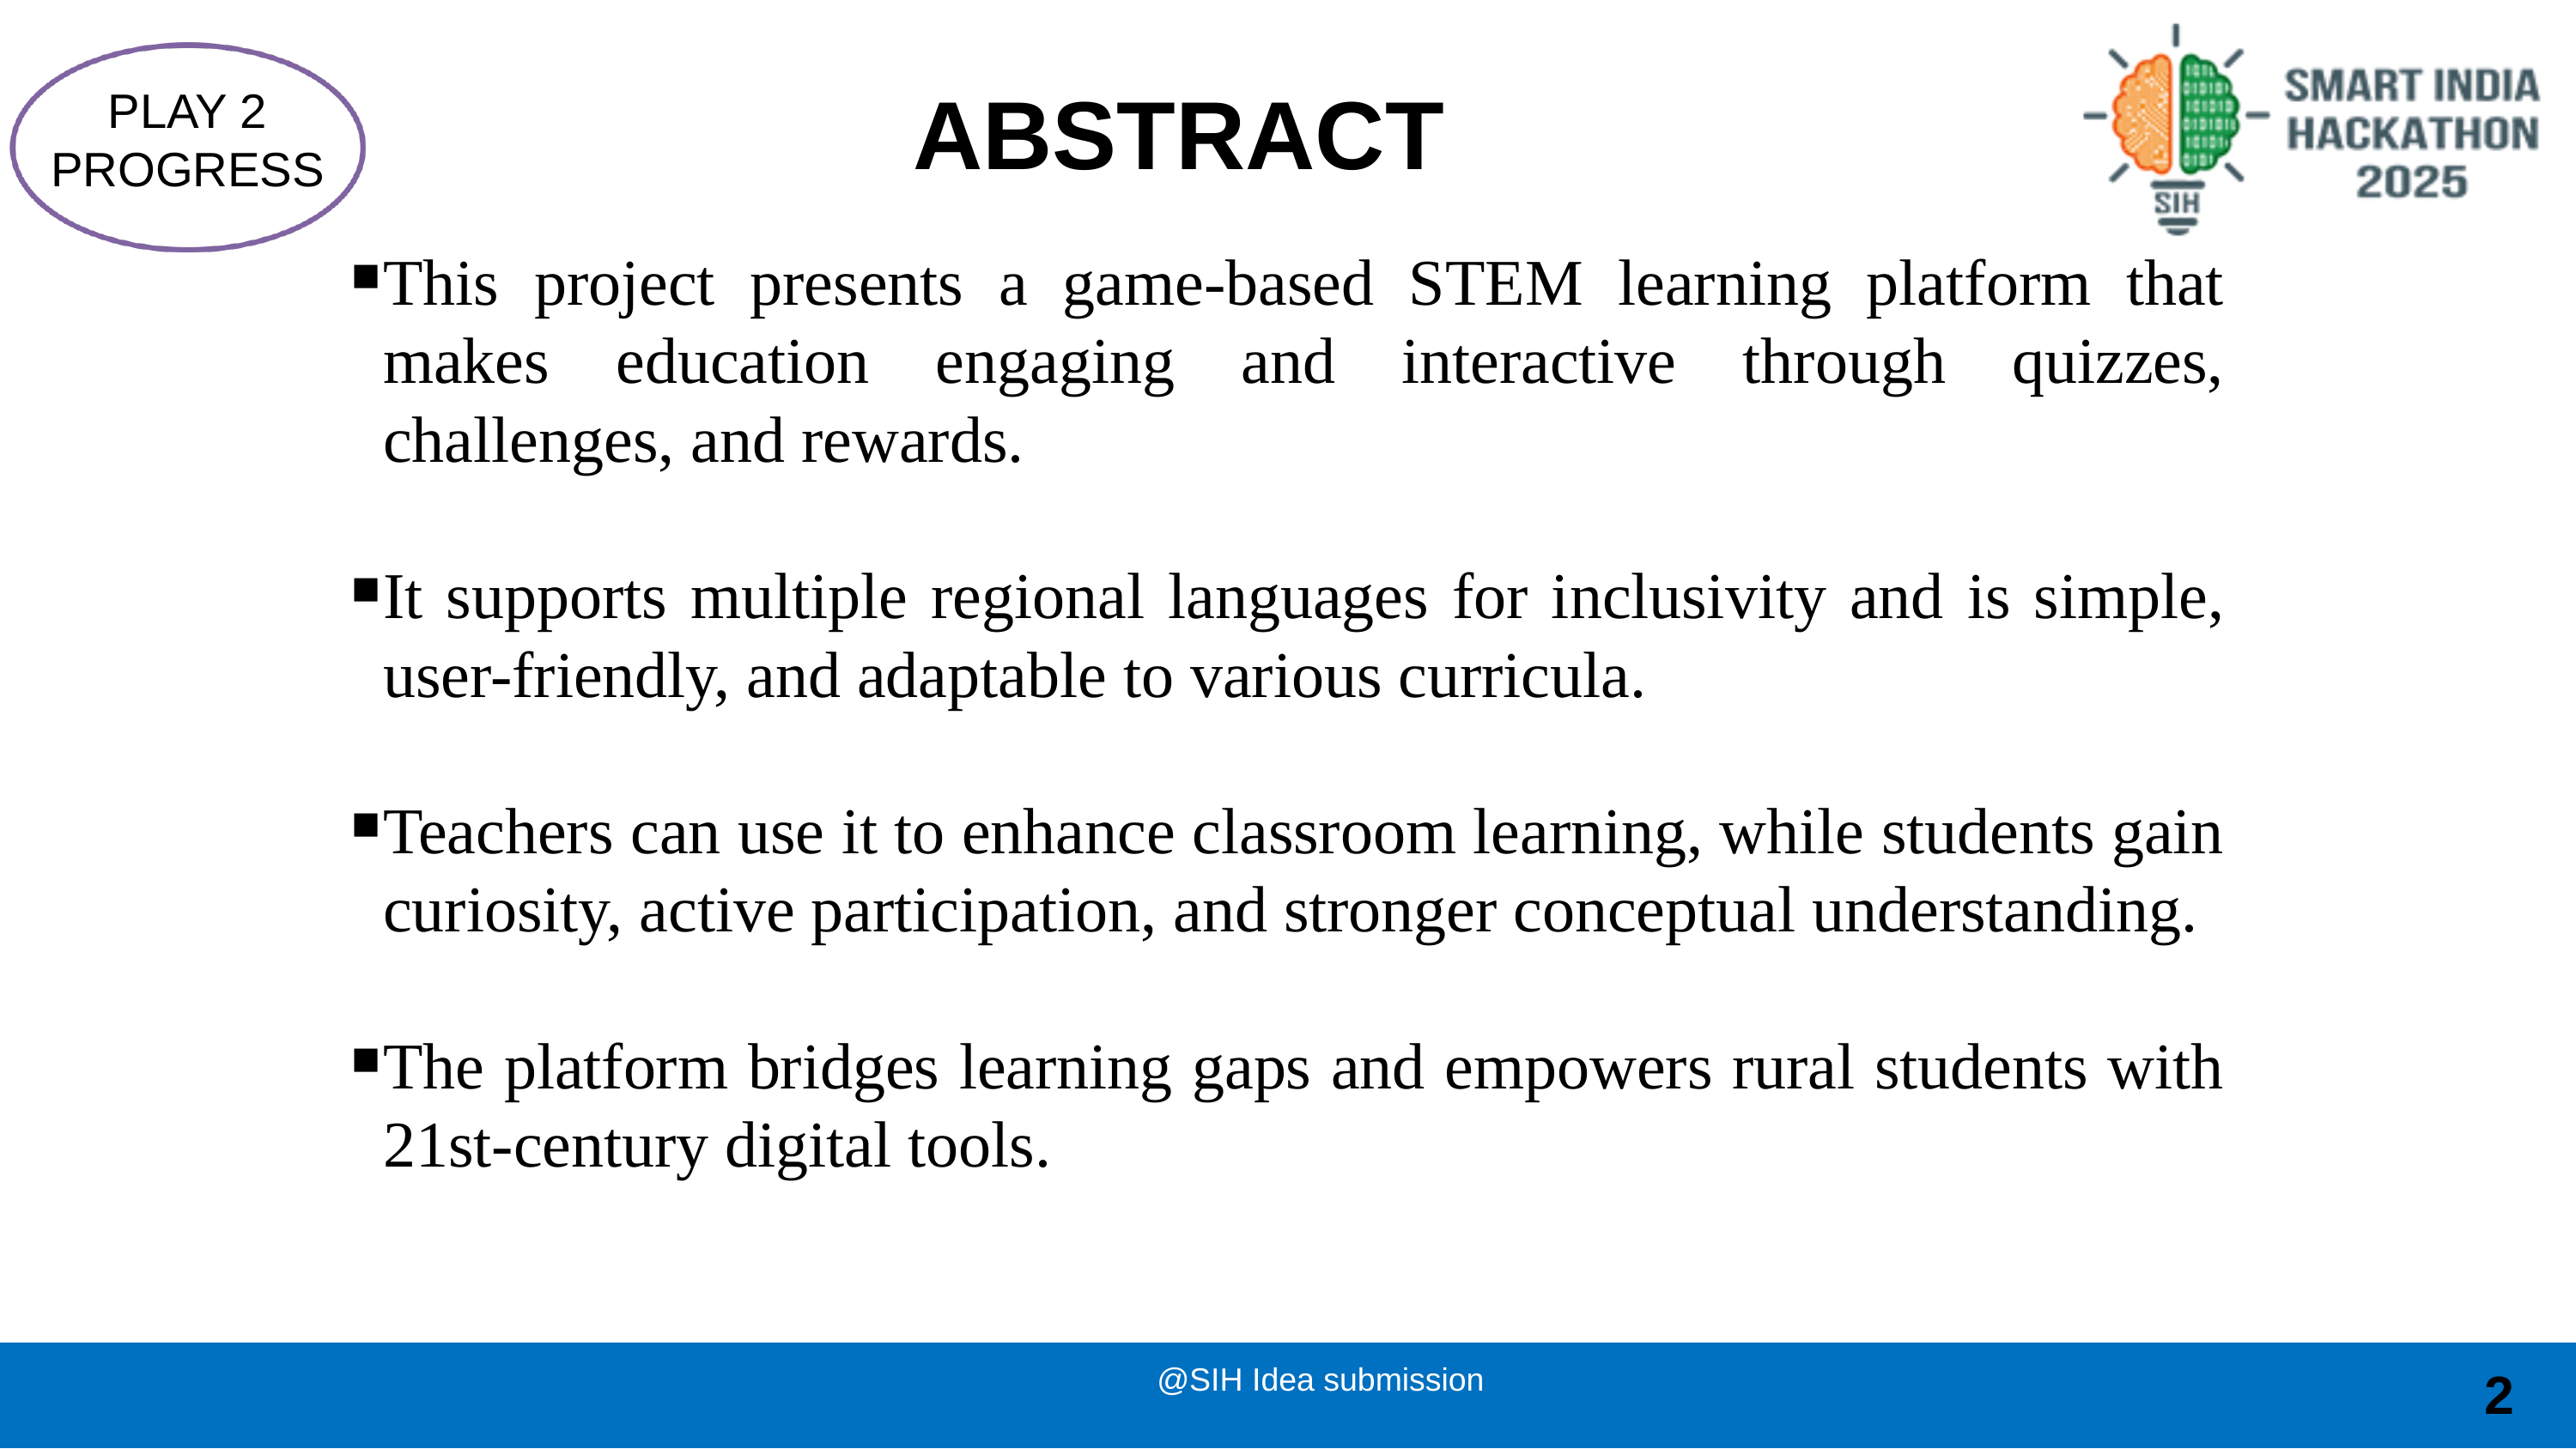

ABSTRACT

PLAY 2 PROGRESS

This project presents a game-based STEM learning platform that makes education engaging and interactive through quizzes, challenges, and rewards.

It supports multiple regional languages for inclusivity and is simple, user-friendly, and adaptable to various curricula.

Teachers can use it to enhance classroom learning, while students gain curiosity, active participation, and stronger conceptual understanding.

The platform bridges learning gaps and empowers rural students with 21st-century digital tools.

@SIH Idea submission

2